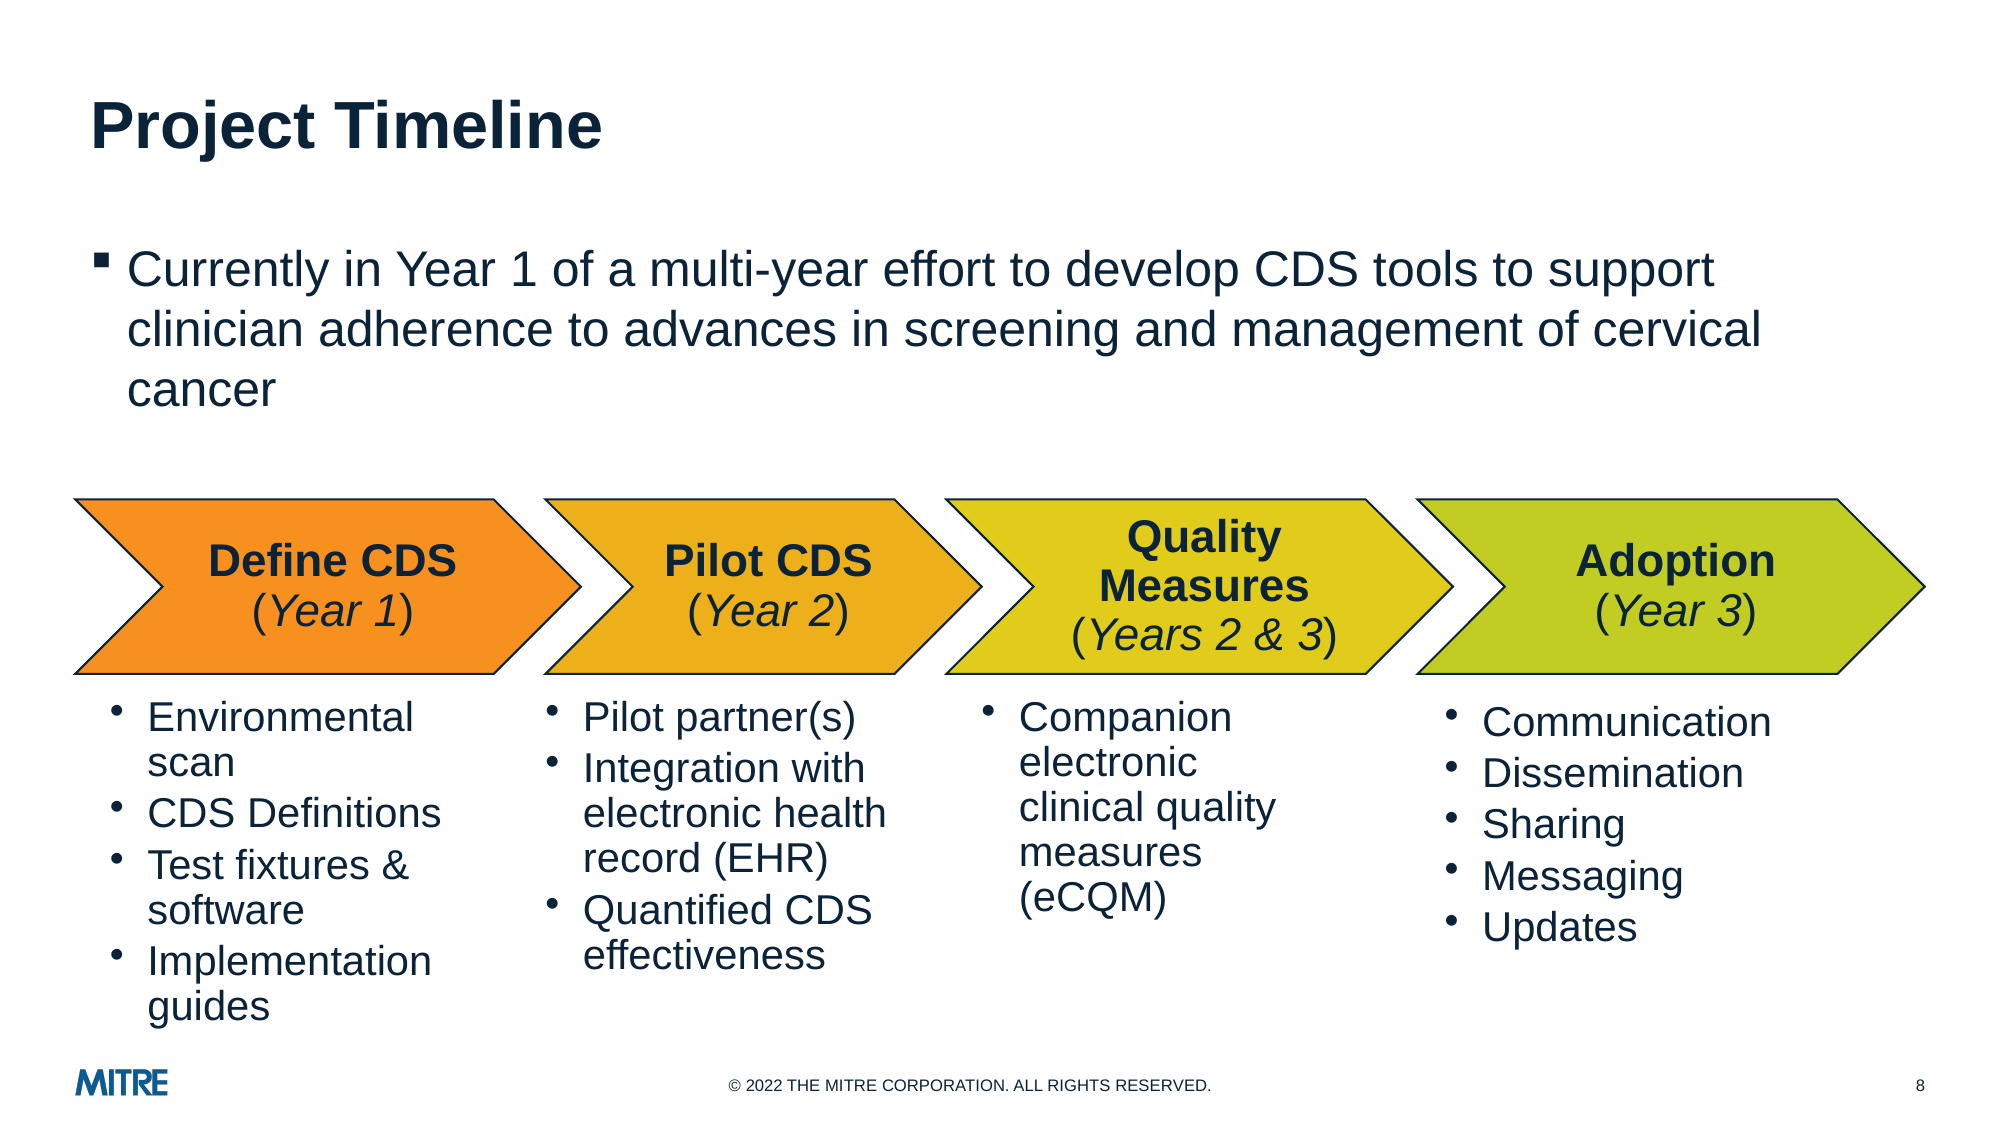

# Project Timeline
Currently in Year 1 of a multi-year effort to develop CDS tools to support clinician adherence to advances in screening and management of cervical cancer
Define CDS
(Year 1)
Environmental scan
CDS Definitions
Test fixtures & software
Implementation guides
Pilot CDS
(Year 2)
Pilot partner(s)
Integration with electronic health record (EHR)
Quantified CDS effectiveness
Quality Measures
(Years 2 & 3)
Companion electronic clinical quality measures (eCQM)
Adoption
(Year 3)

Communication
Dissemination
Sharing
Messaging
Updates
8